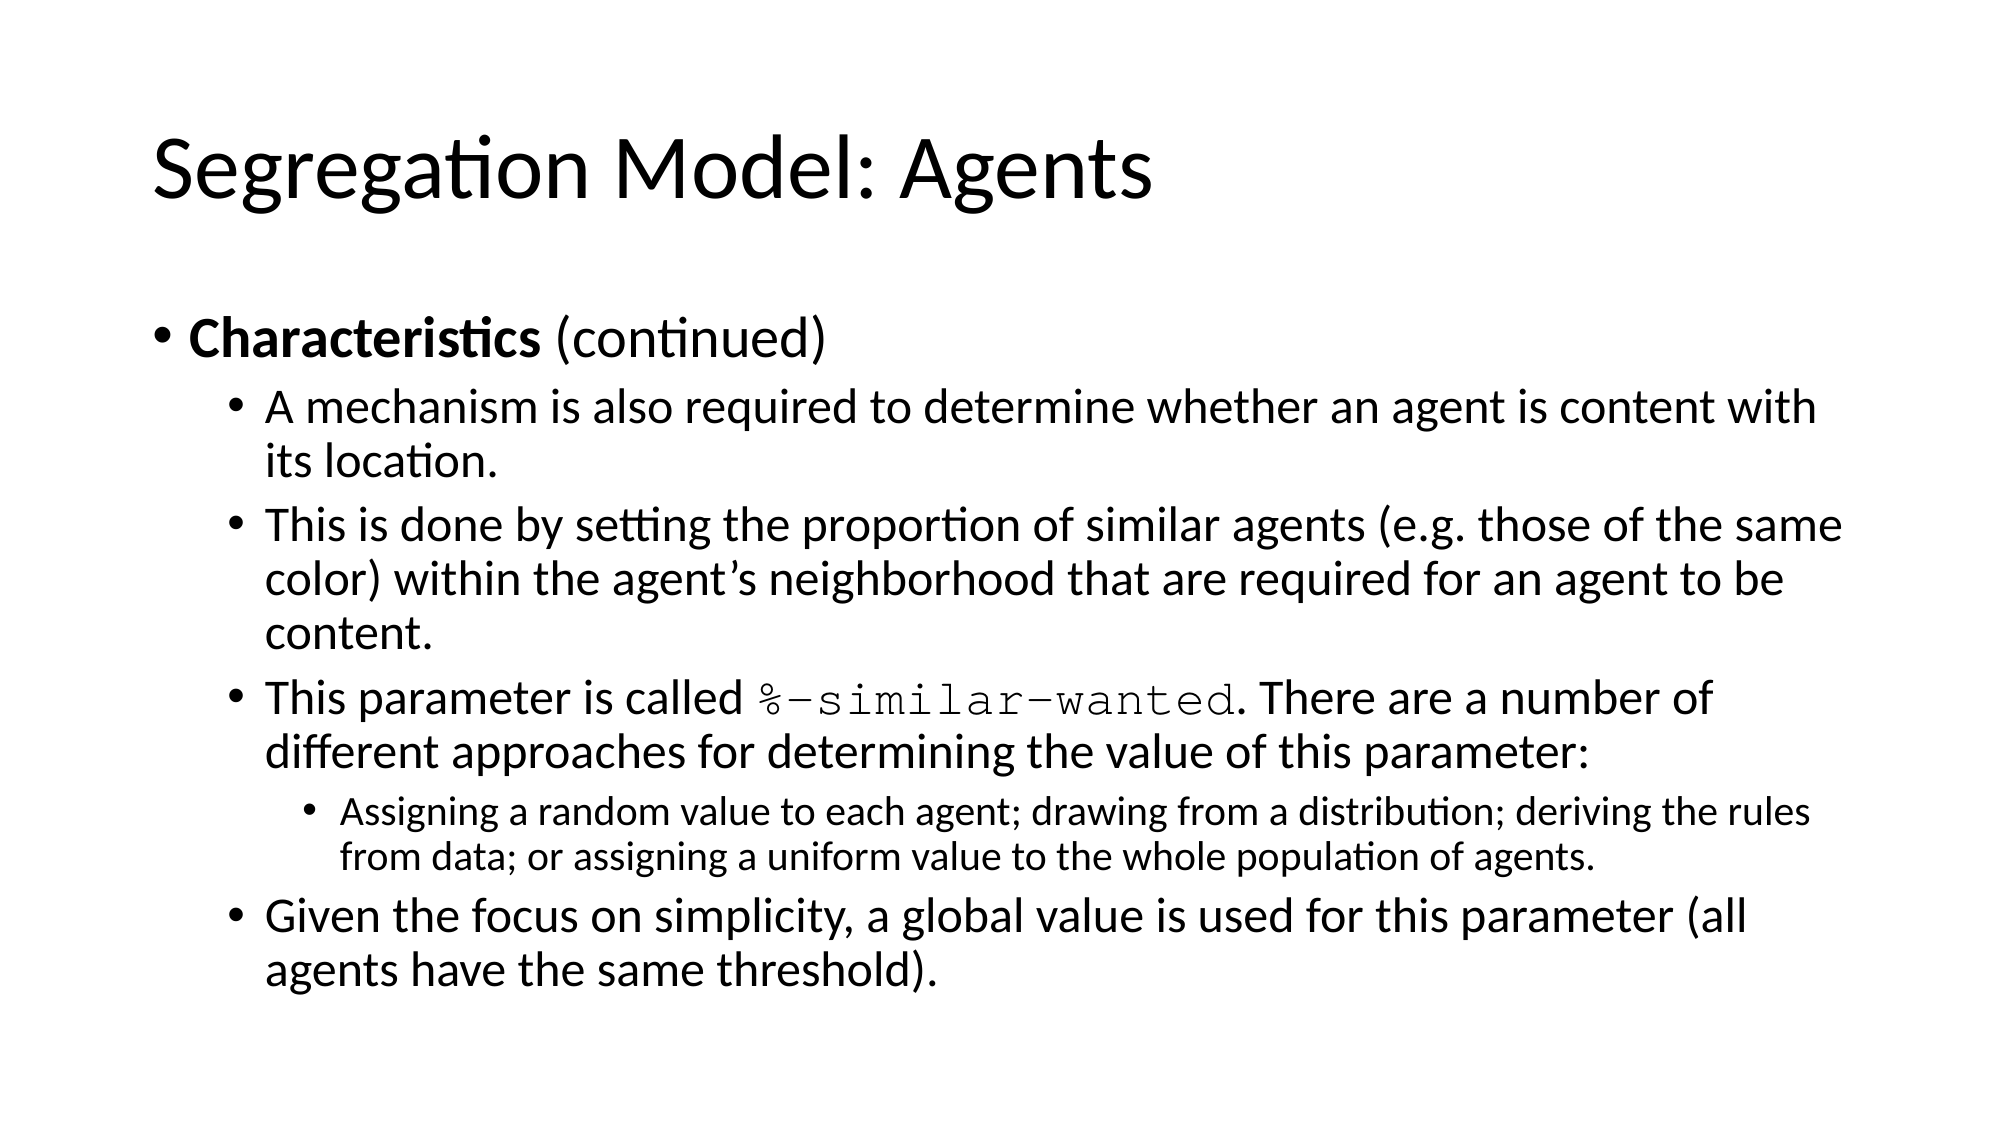

# Segregation Model: Agents
Characteristics (continued)
A mechanism is also required to determine whether an agent is content with its location.
This is done by setting the proportion of similar agents (e.g. those of the same color) within the agent’s neighborhood that are required for an agent to be content.
This parameter is called %-similar-wanted. There are a number of different approaches for determining the value of this parameter:
Assigning a random value to each agent; drawing from a distribution; deriving the rules from data; or assigning a uniform value to the whole population of agents.
Given the focus on simplicity, a global value is used for this parameter (all agents have the same threshold).